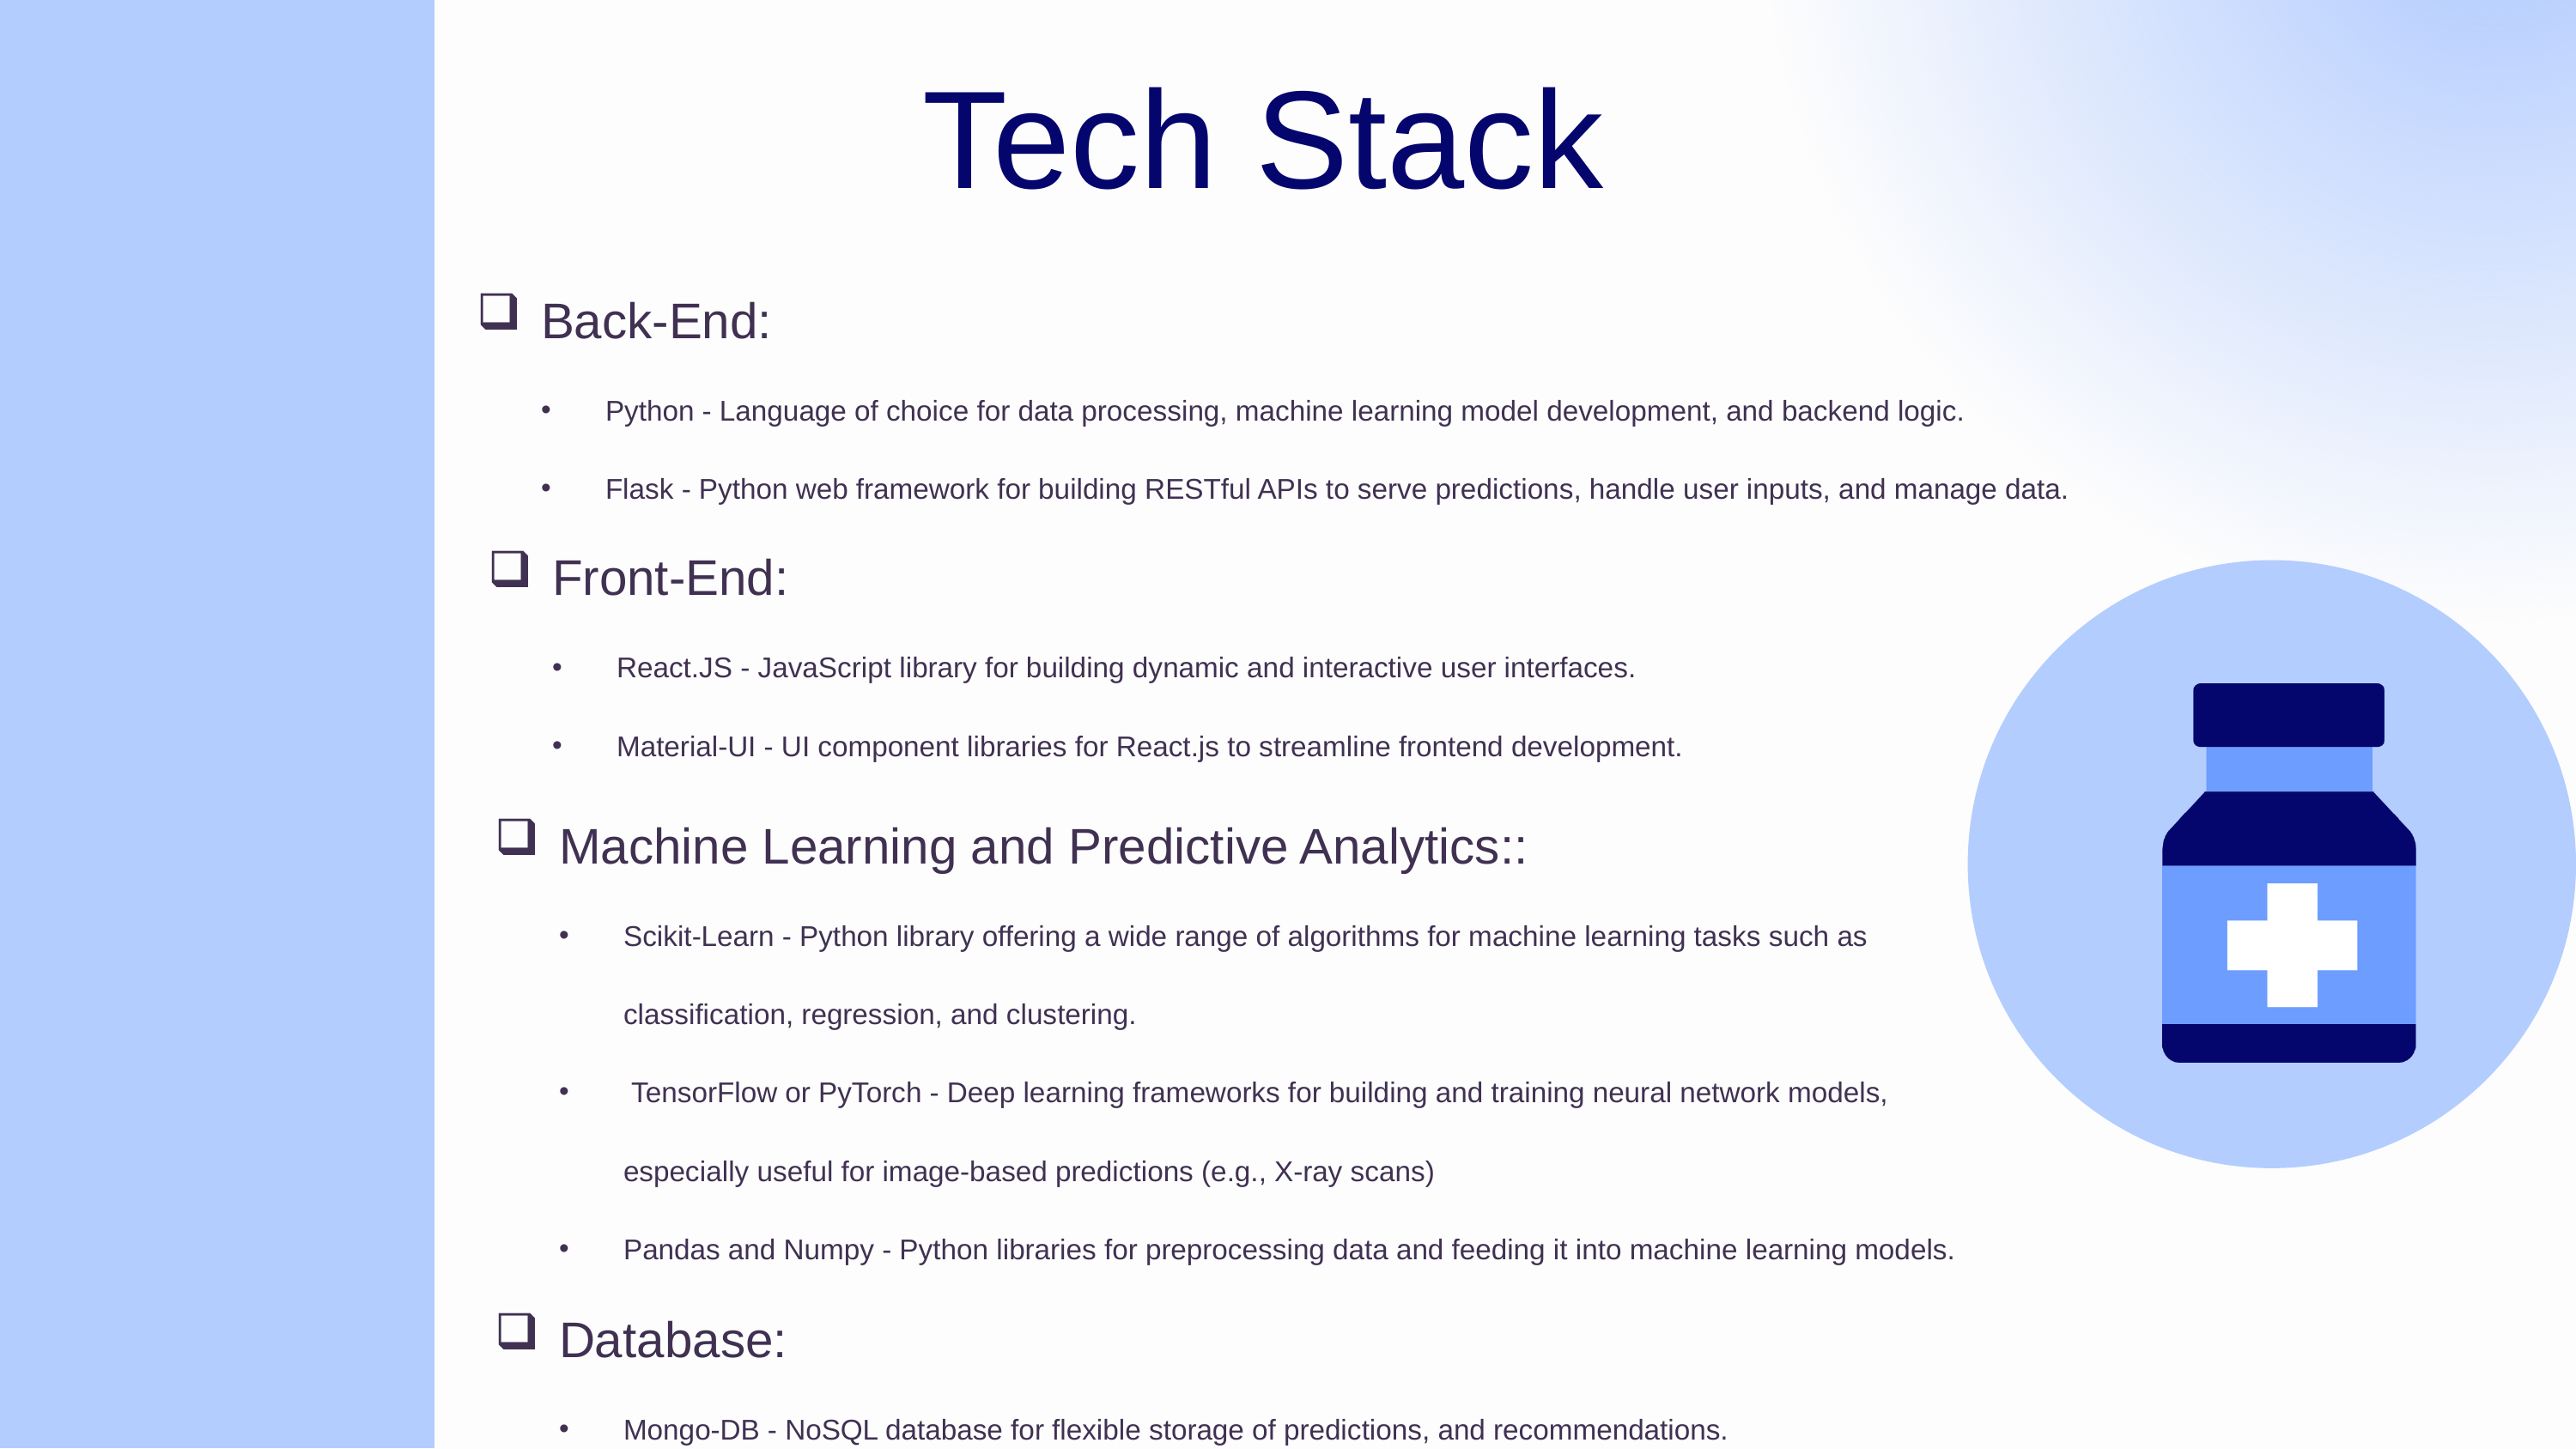

Tech Stack
Back-End:
Python - Language of choice for data processing, machine learning model development, and backend logic.
Flask - Python web framework for building RESTful APIs to serve predictions, handle user inputs, and manage data.
Front-End:
React.JS - JavaScript library for building dynamic and interactive user interfaces.
Material-UI - UI component libraries for React.js to streamline frontend development.

Machine Learning and Predictive Analytics::
Scikit-Learn - Python library offering a wide range of algorithms for machine learning tasks such as classification, regression, and clustering.
 TensorFlow or PyTorch - Deep learning frameworks for building and training neural network models, especially useful for image-based predictions (e.g., X-ray scans)
Pandas and Numpy - Python libraries for preprocessing data and feeding it into machine learning models.
Database:
Mongo-DB - NoSQL database for flexible storage of predictions, and recommendations.